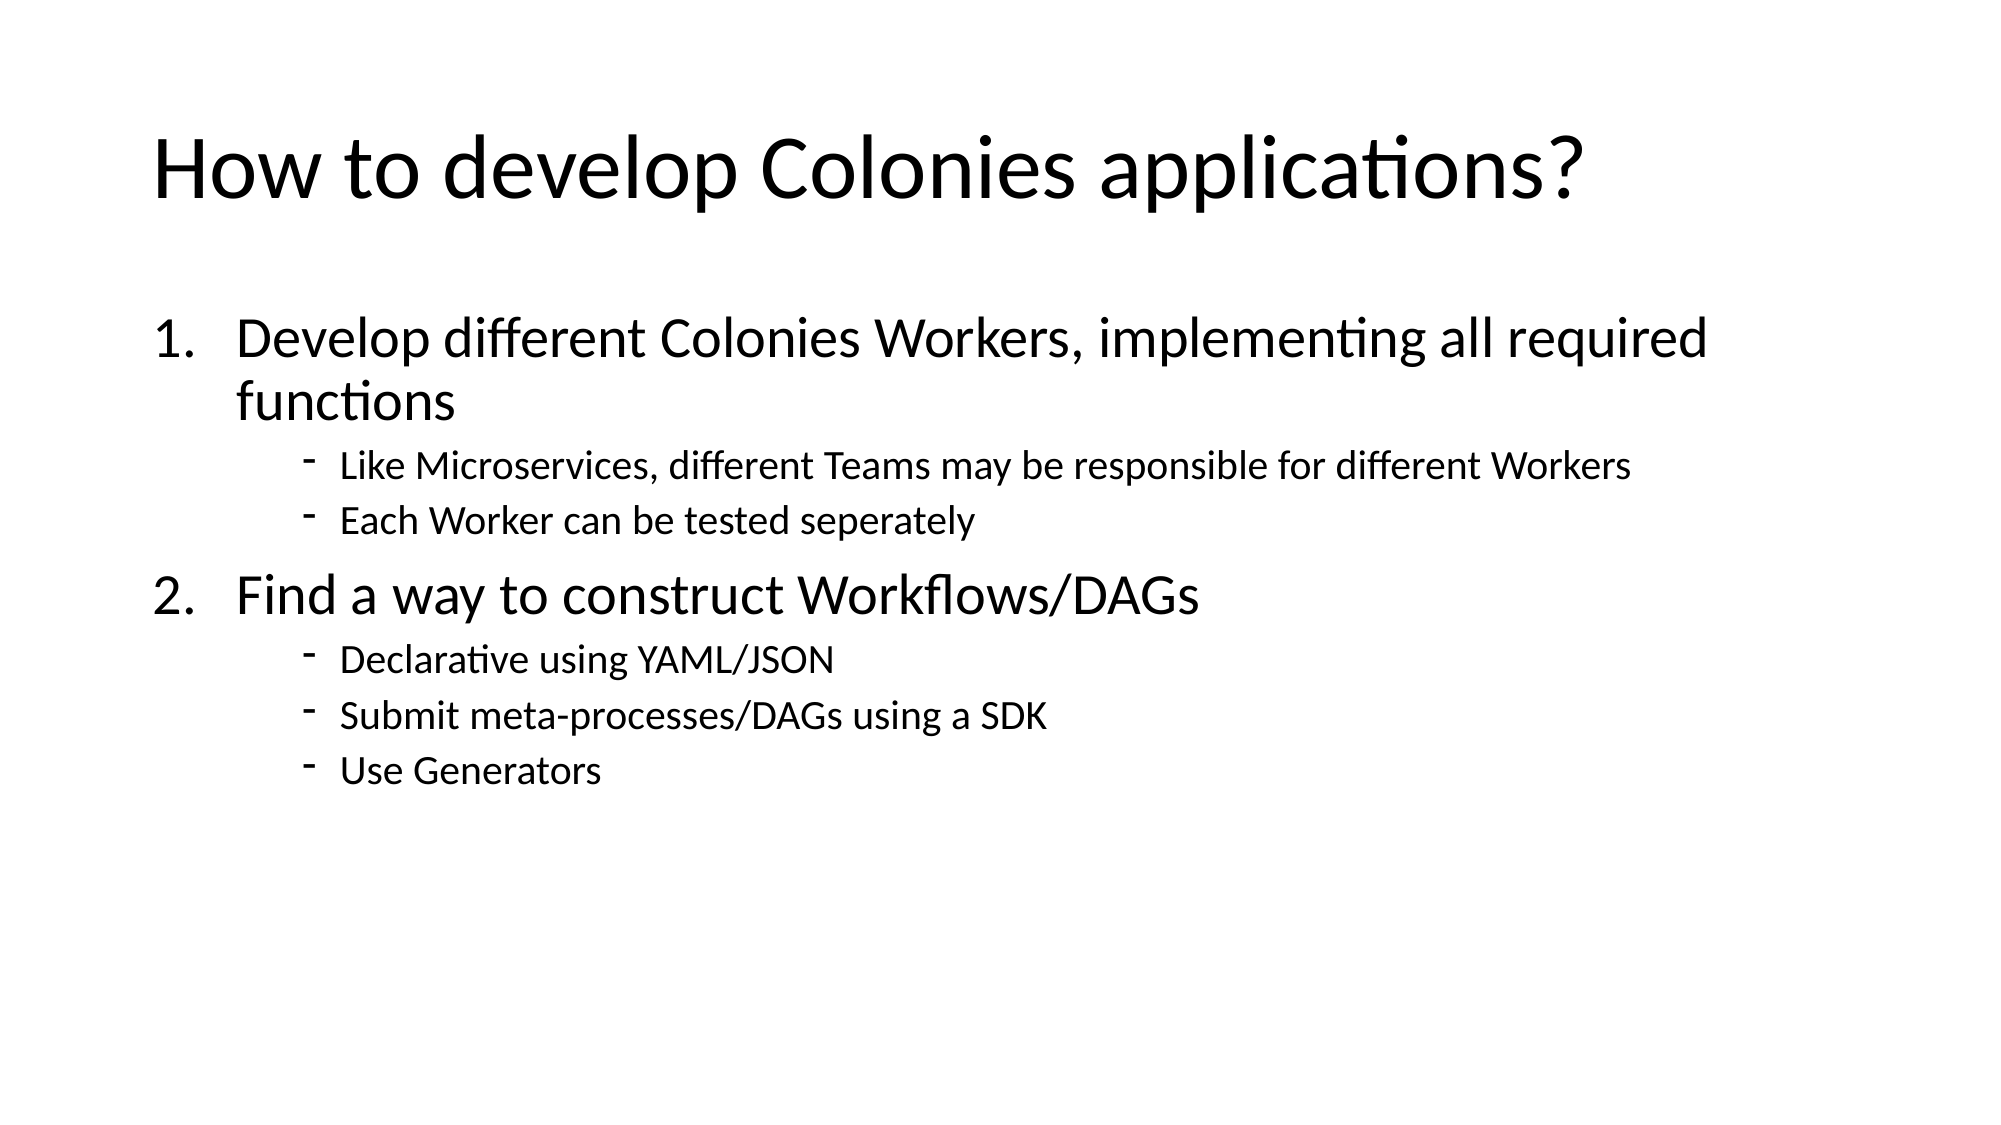

# How to develop Colonies applications?
Develop different Colonies Workers, implementing all required functions
Like Microservices, different Teams may be responsible for different Workers
Each Worker can be tested seperately
Find a way to construct Workflows/DAGs
Declarative using YAML/JSON
Submit meta-processes/DAGs using a SDK
Use Generators